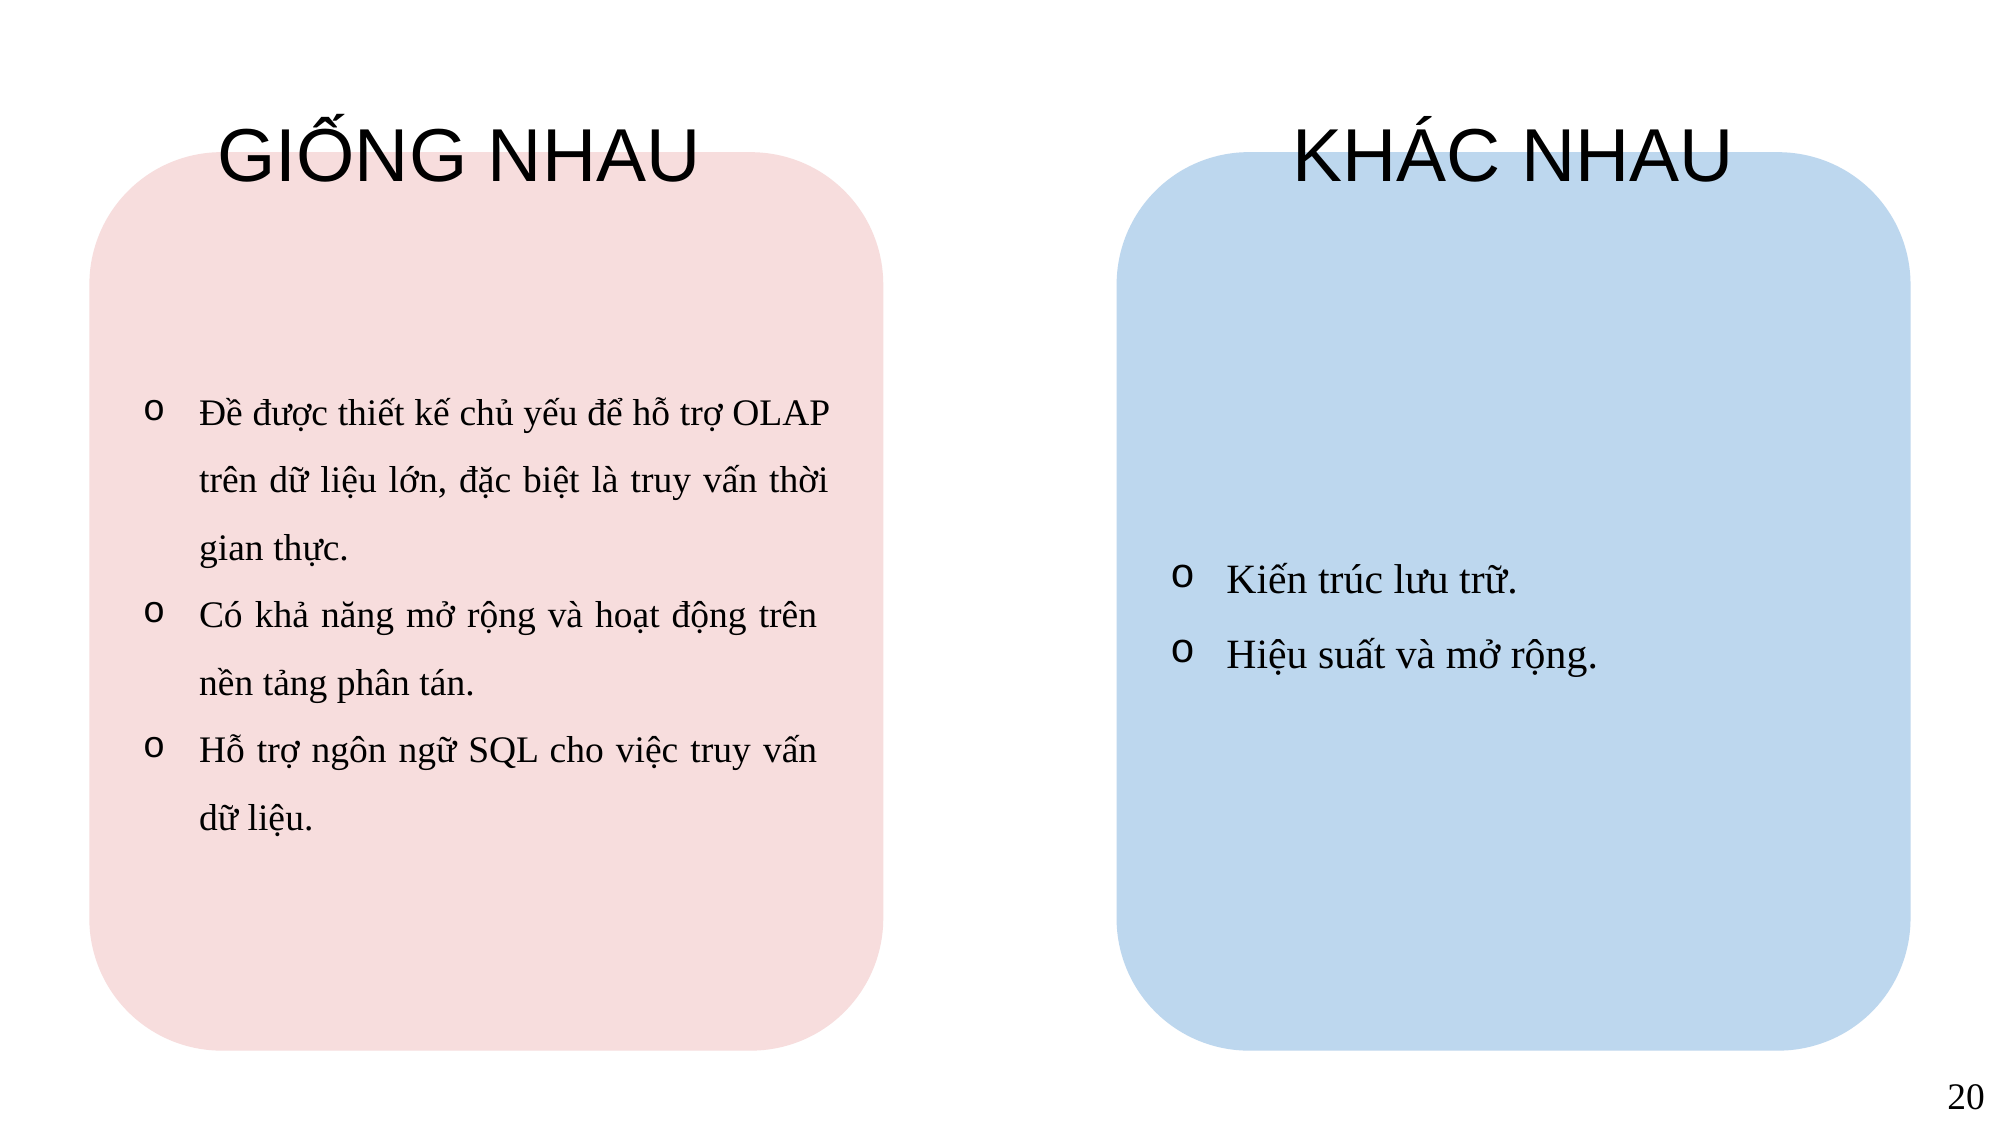

GIỐNG NHAU
KHÁC NHAU
Kiến trúc lưu trữ.
Hiệu suất và mở rộng.
Đề được thiết kế chủ yếu để hỗ trợ OLAP trên dữ liệu lớn, đặc biệt là truy vấn thời gian thực.
Có khả năng mở rộng và hoạt động trên  nền tảng phân tán.
Hỗ trợ ngôn ngữ SQL cho việc truy vấn  dữ liệu.
20